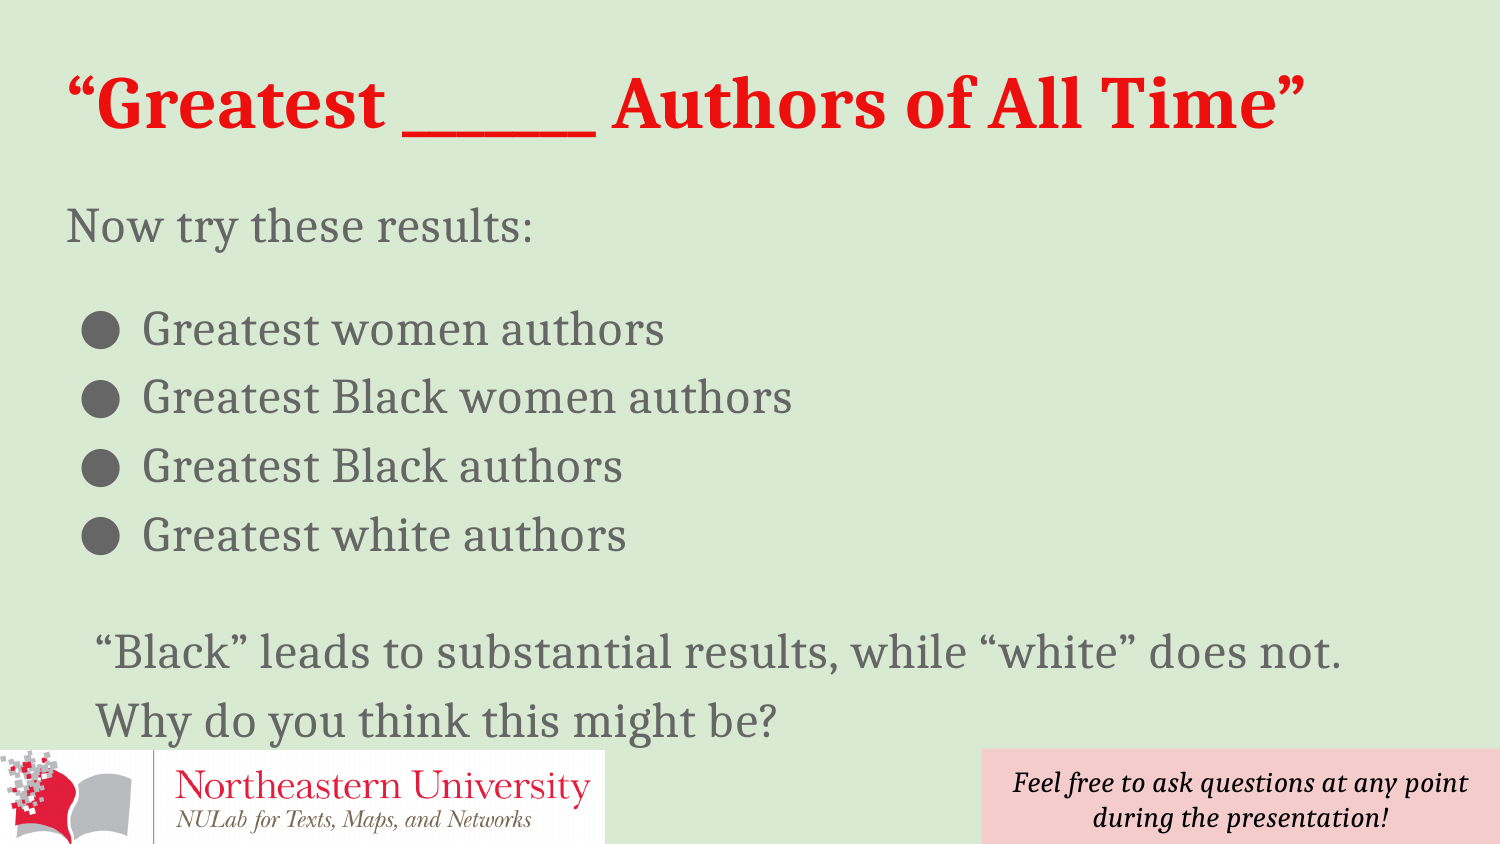

# “Greatest _______ Authors of All Time”

Now try these results:
Greatest women authors
Greatest Black women authors
Greatest Black authors
Greatest white authors

“Black” leads to substantial results, while “white” does not. Why do you think this might be?